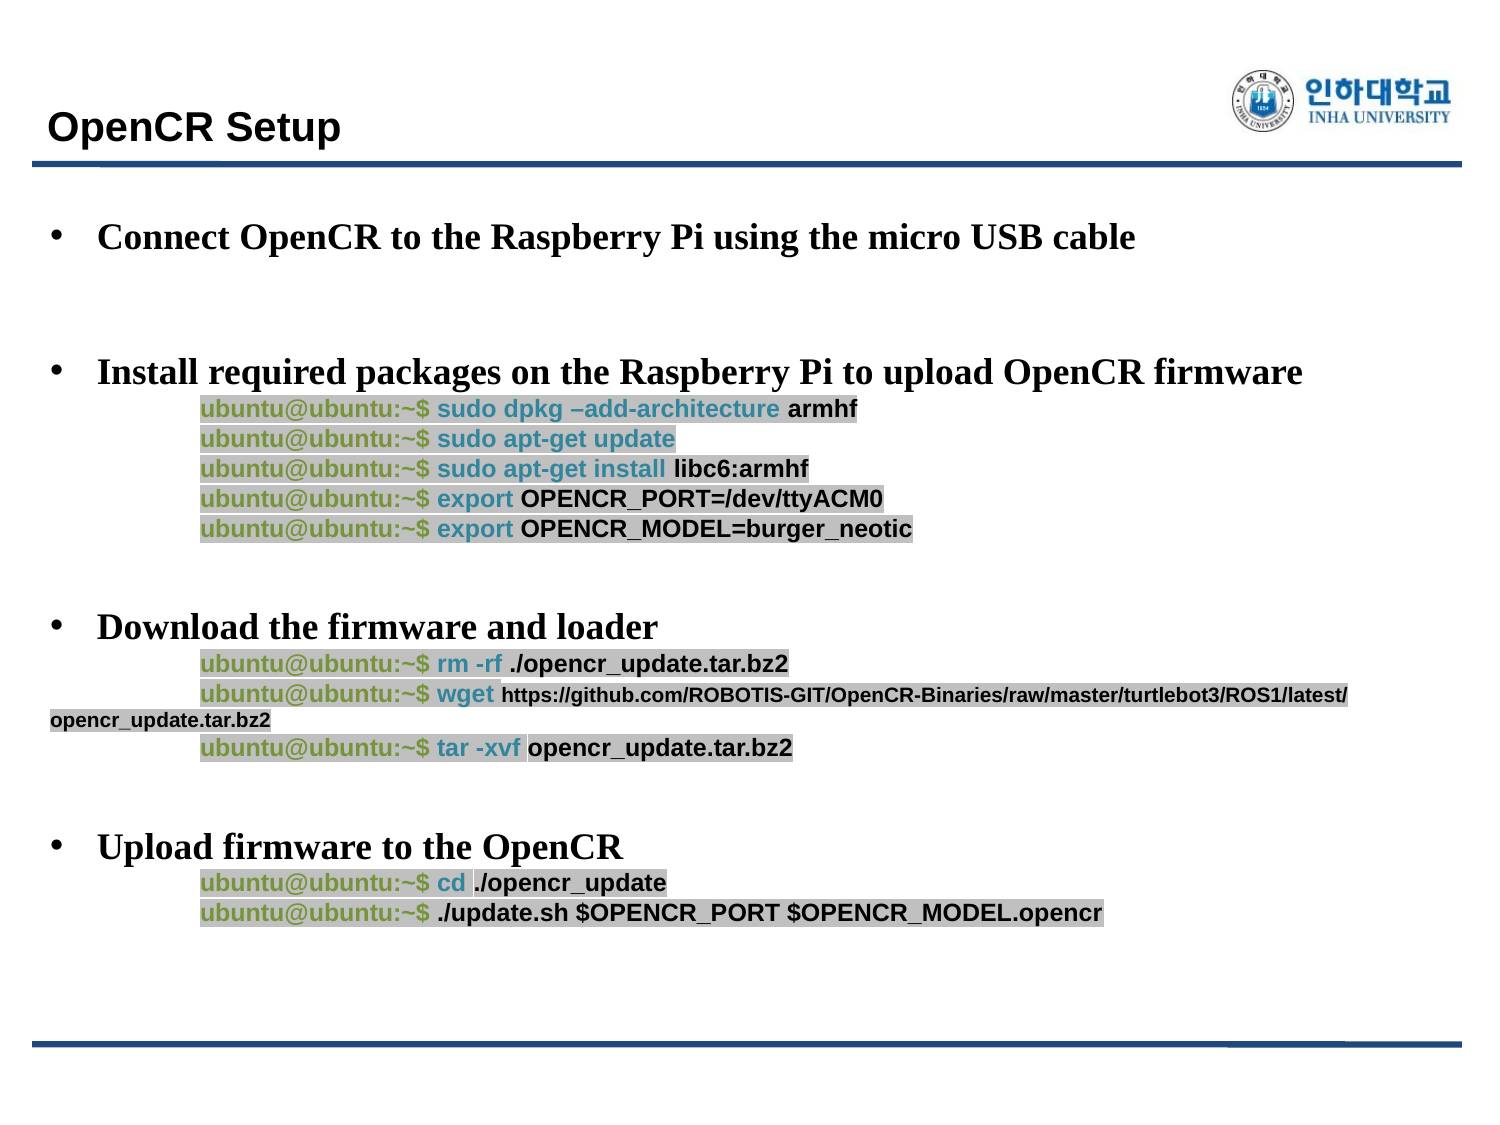

OpenCR Setup
Connect OpenCR to the Raspberry Pi using the micro USB cable

Install required packages on the Raspberry Pi to upload OpenCR firmware
	ubuntu@ubuntu:~$ sudo dpkg –add-architecture armhf
	ubuntu@ubuntu:~$ sudo apt-get update
	ubuntu@ubuntu:~$ sudo apt-get install libc6:armhf
	ubuntu@ubuntu:~$ export OPENCR_PORT=/dev/ttyACM0
	ubuntu@ubuntu:~$ export OPENCR_MODEL=burger_neotic

Download the firmware and loader
	ubuntu@ubuntu:~$ rm -rf ./opencr_update.tar.bz2
	ubuntu@ubuntu:~$ wget https://github.com/ROBOTIS-GIT/OpenCR-Binaries/raw/master/turtlebot3/ROS1/latest/opencr_update.tar.bz2
	ubuntu@ubuntu:~$ tar -xvf opencr_update.tar.bz2

Upload firmware to the OpenCR
	ubuntu@ubuntu:~$ cd ./opencr_update
	ubuntu@ubuntu:~$ ./update.sh $OPENCR_PORT $OPENCR_MODEL.opencr